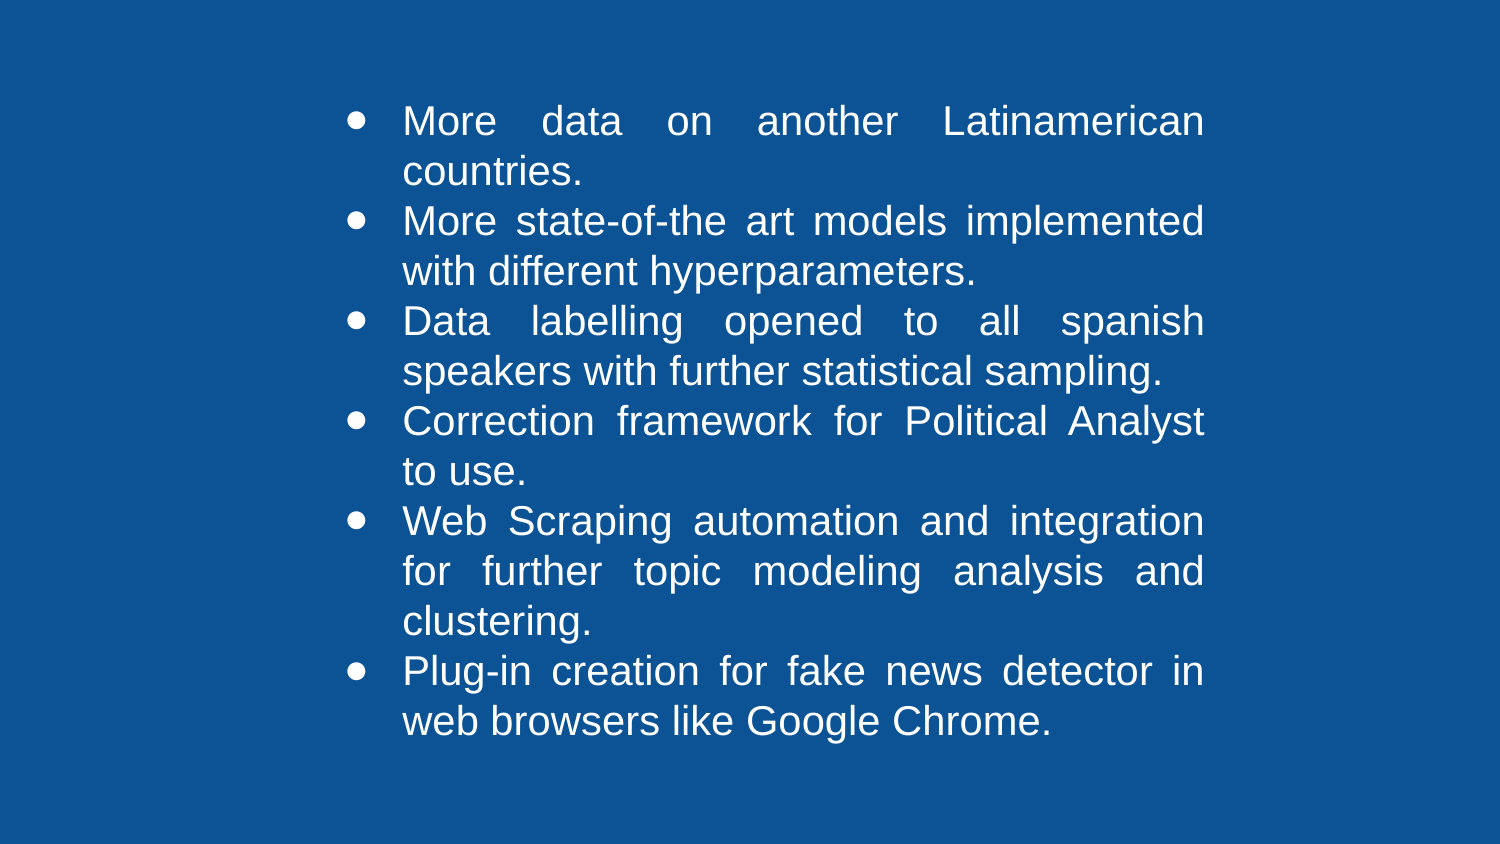

More data on another Latinamerican countries.
More state-of-the art models implemented with different hyperparameters.
Data labelling opened to all spanish speakers with further statistical sampling.
Correction framework for Political Analyst to use.
Web Scraping automation and integration for further topic modeling analysis and clustering.
Plug-in creation for fake news detector in web browsers like Google Chrome.